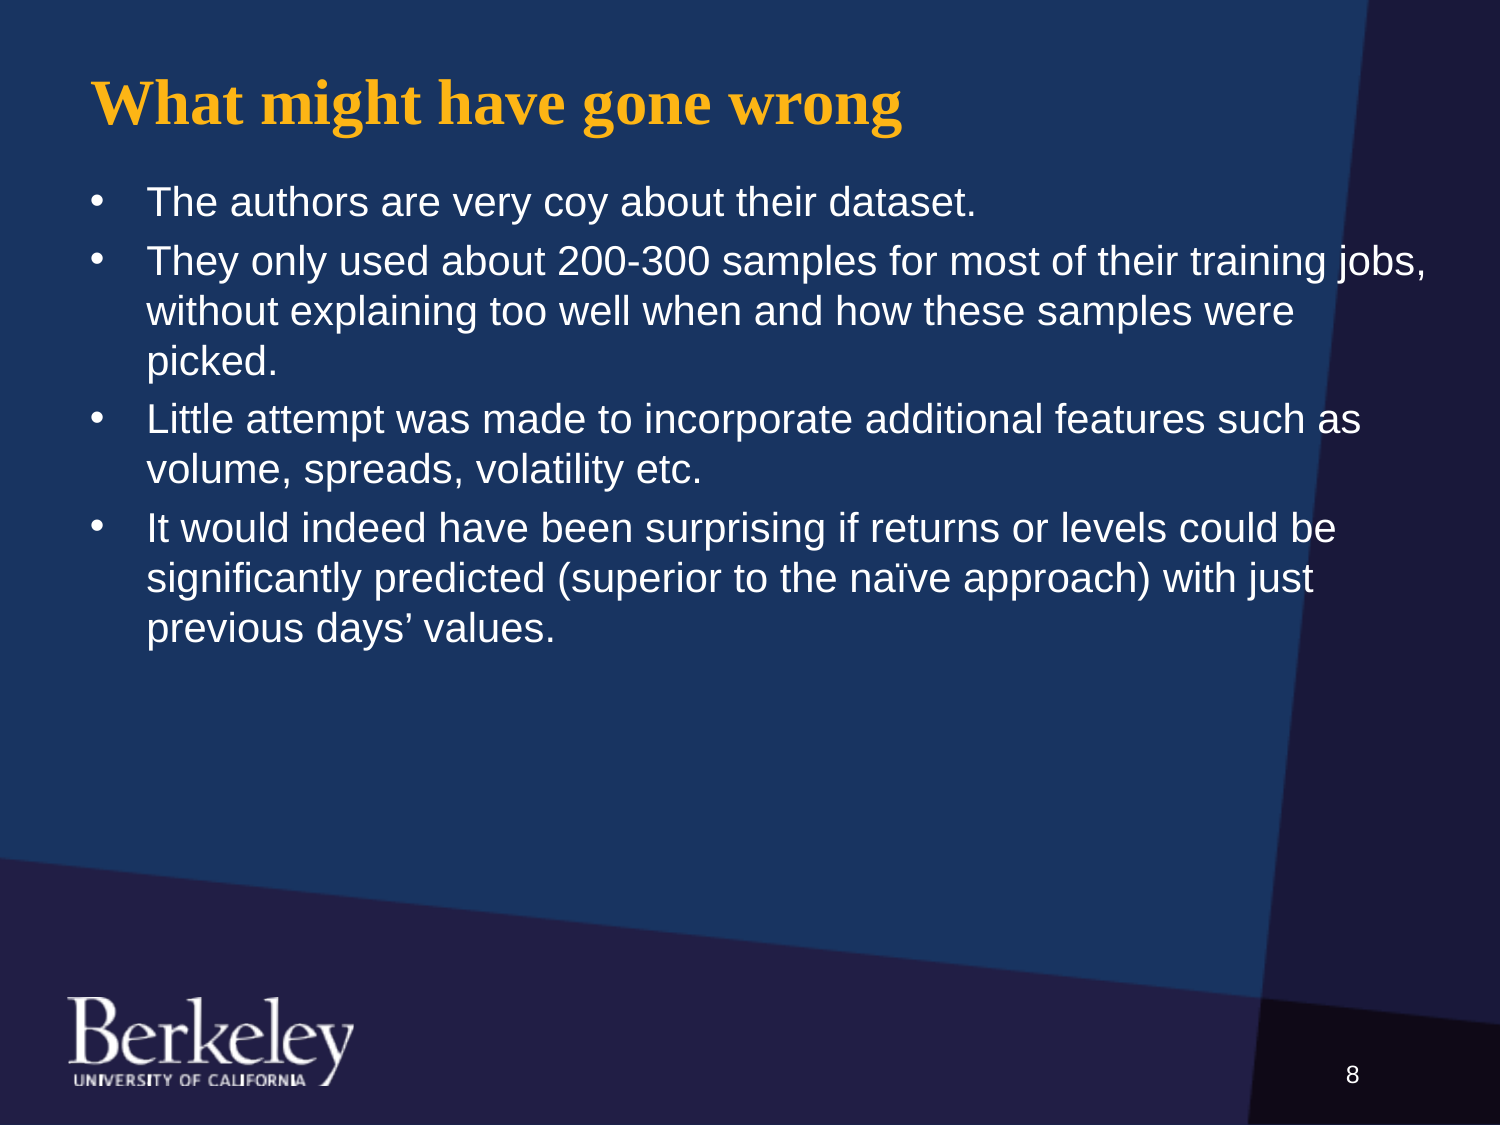

What might have gone wrong
The authors are very coy about their dataset.
They only used about 200-300 samples for most of their training jobs, without explaining too well when and how these samples were picked.
Little attempt was made to incorporate additional features such as volume, spreads, volatility etc.
It would indeed have been surprising if returns or levels could be significantly predicted (superior to the naïve approach) with just previous days’ values.